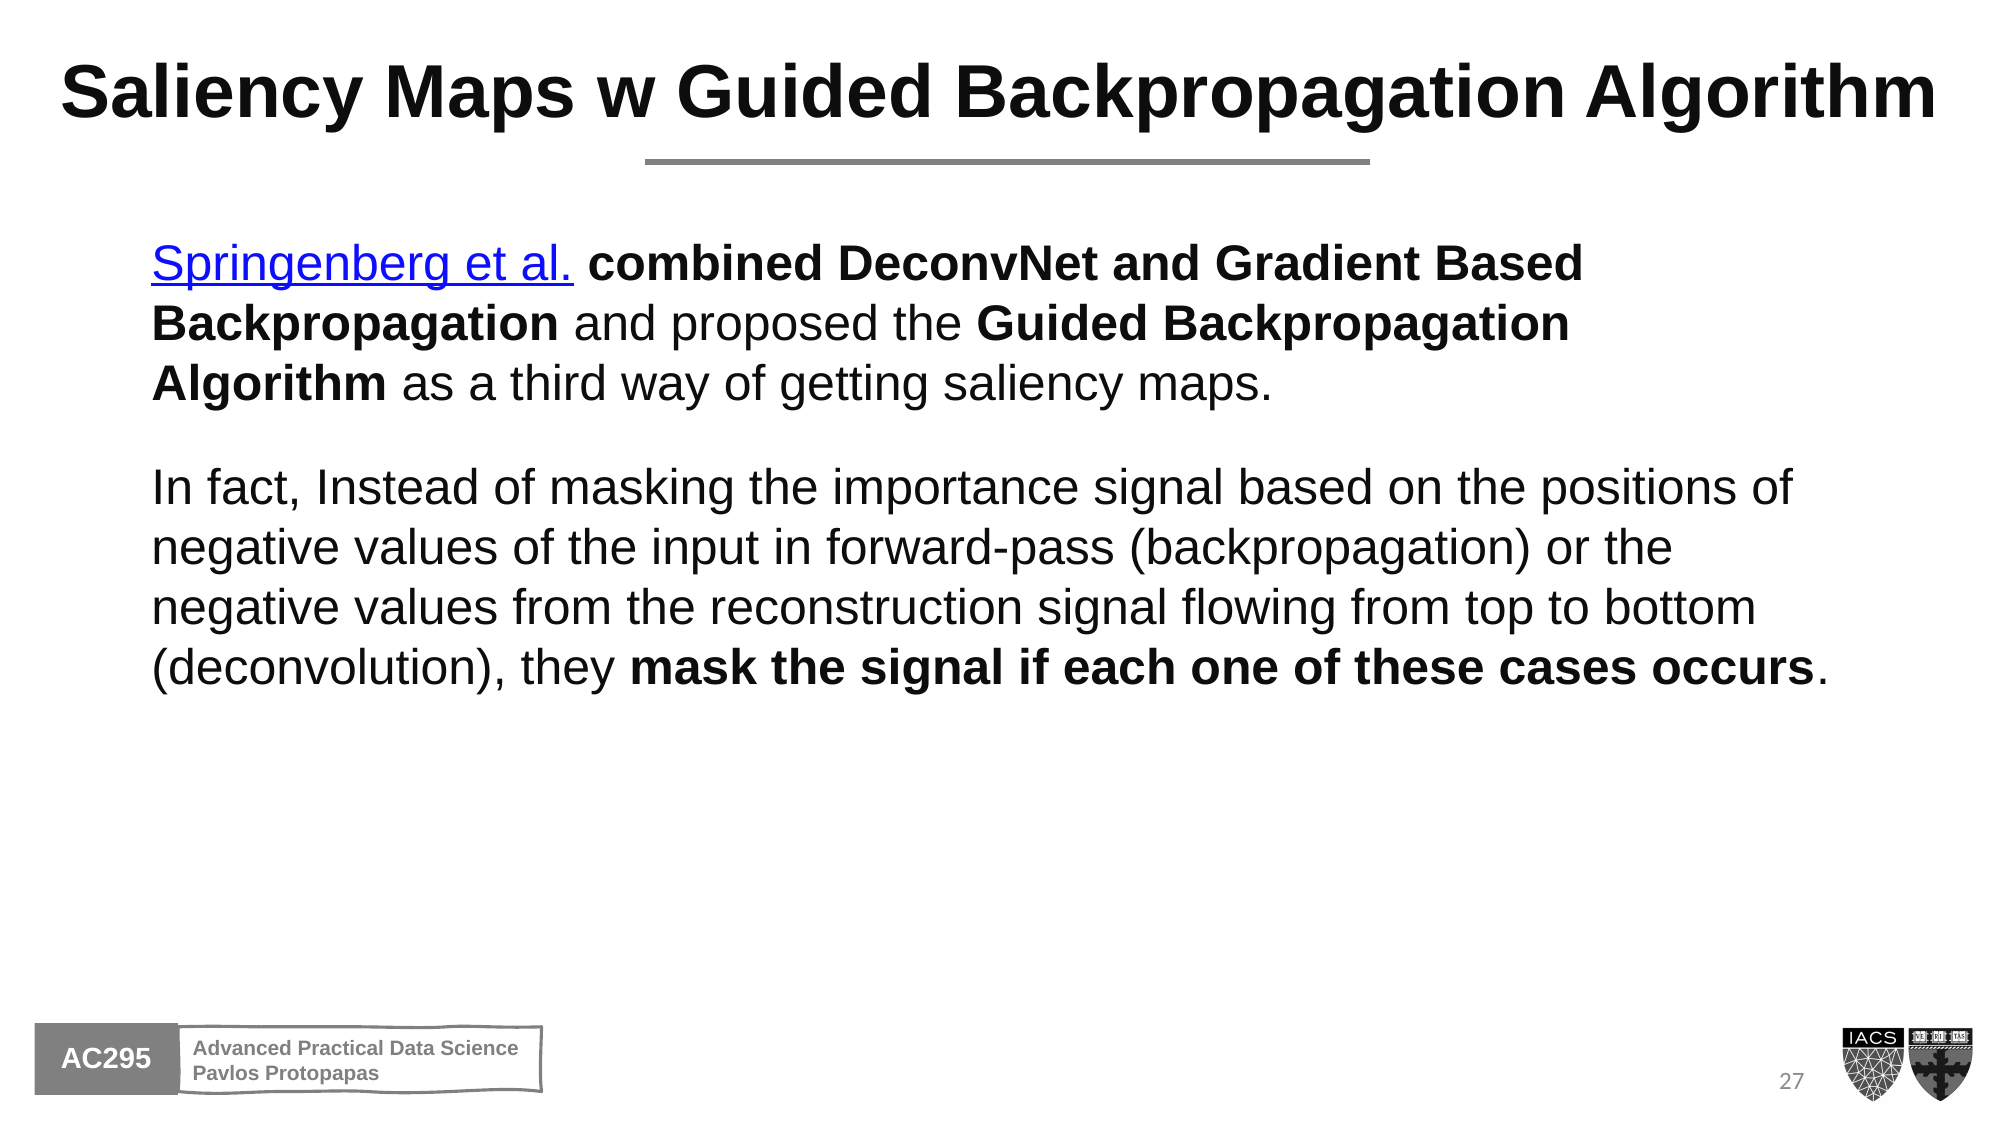

# Saliency Maps w Guided Backpropagation Algorithm
Springenberg et al. combined DeconvNet and Gradient Based Backpropagation and proposed the Guided Backpropagation Algorithm as a third way of getting saliency maps.
In fact, Instead of masking the importance signal based on the positions of negative values of the input in forward-pass (backpropagation) or the negative values from the reconstruction signal flowing from top to bottom (deconvolution), they mask the signal if each one of these cases occurs.
27